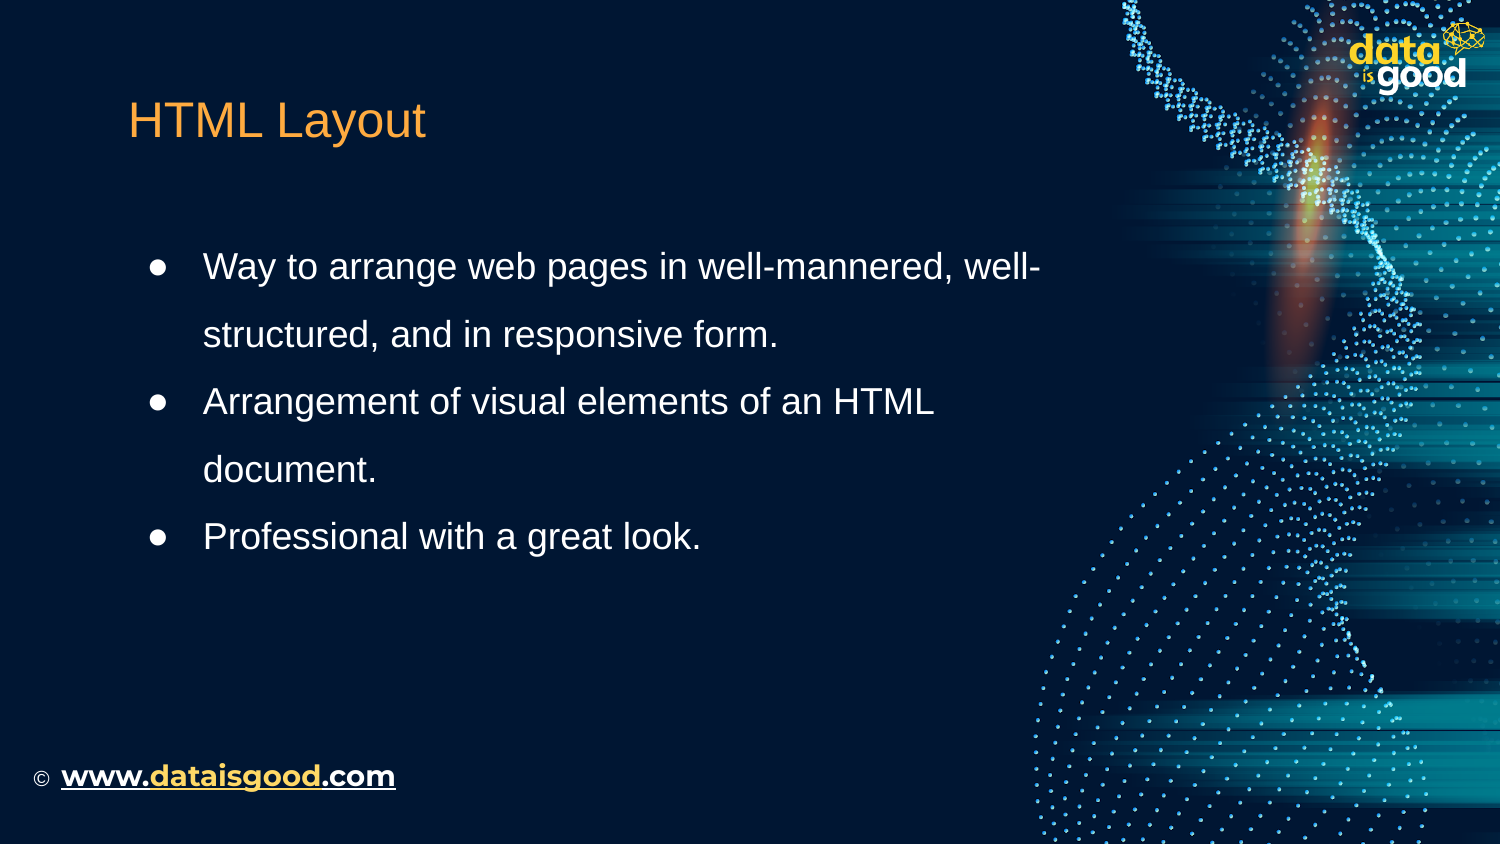

# HTML Layout
Way to arrange web pages in well-mannered, well-structured, and in responsive form.
Arrangement of visual elements of an HTML document.
Professional with a great look.